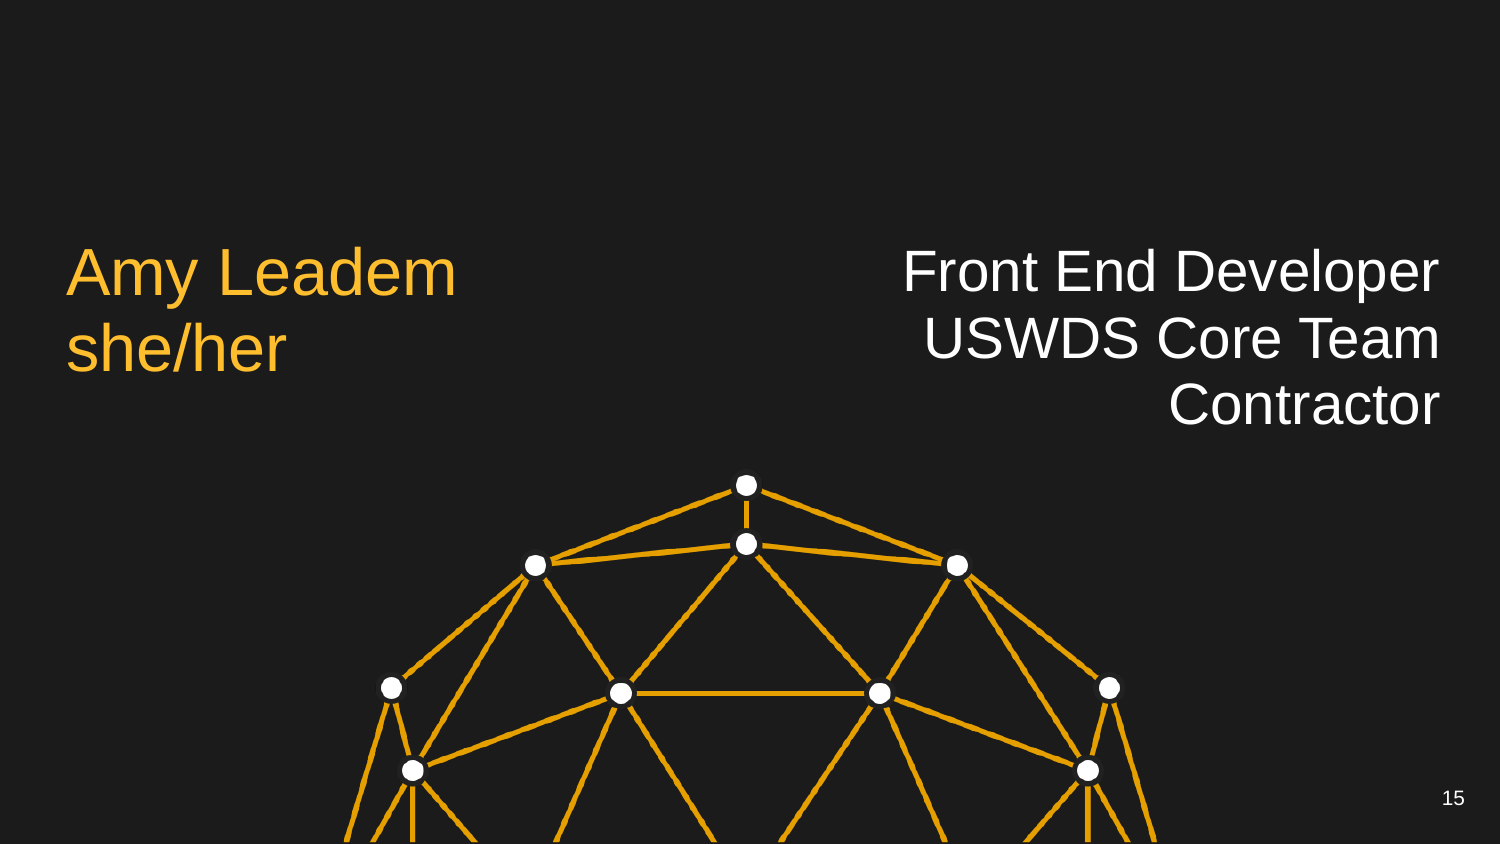

# Amy Leadem
she/her
Front End Developer
USWDS Core Team
Contractor
15